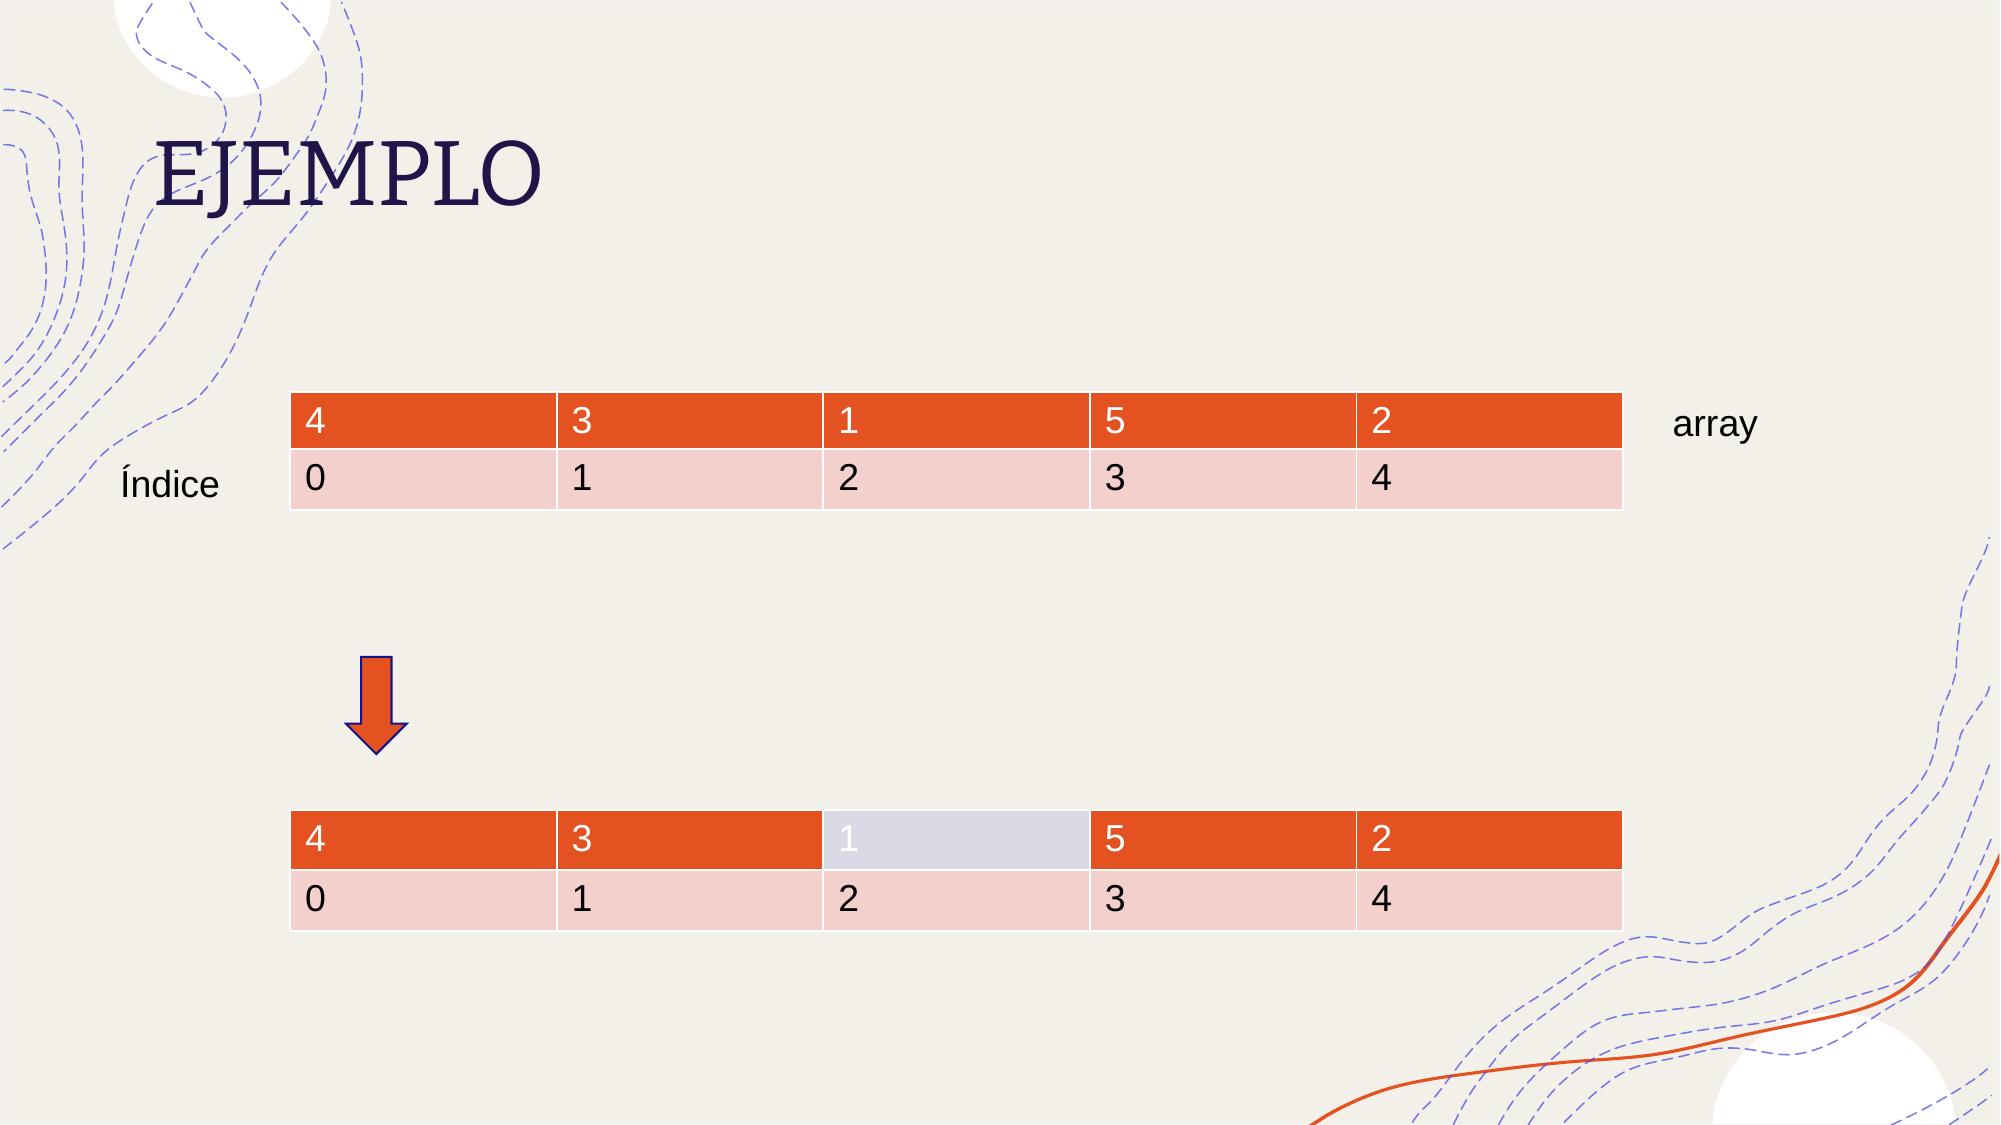

# EJEMPLO
| 4 | 3 | 1 | 5 | 2 |
| --- | --- | --- | --- | --- |
| 0 | 1 | 2 | 3 | 4 |
array
Índice

| 4 | 3 | 1 | 5 | 2 |
| --- | --- | --- | --- | --- |
| 0 | 1 | 2 | 3 | 4 |